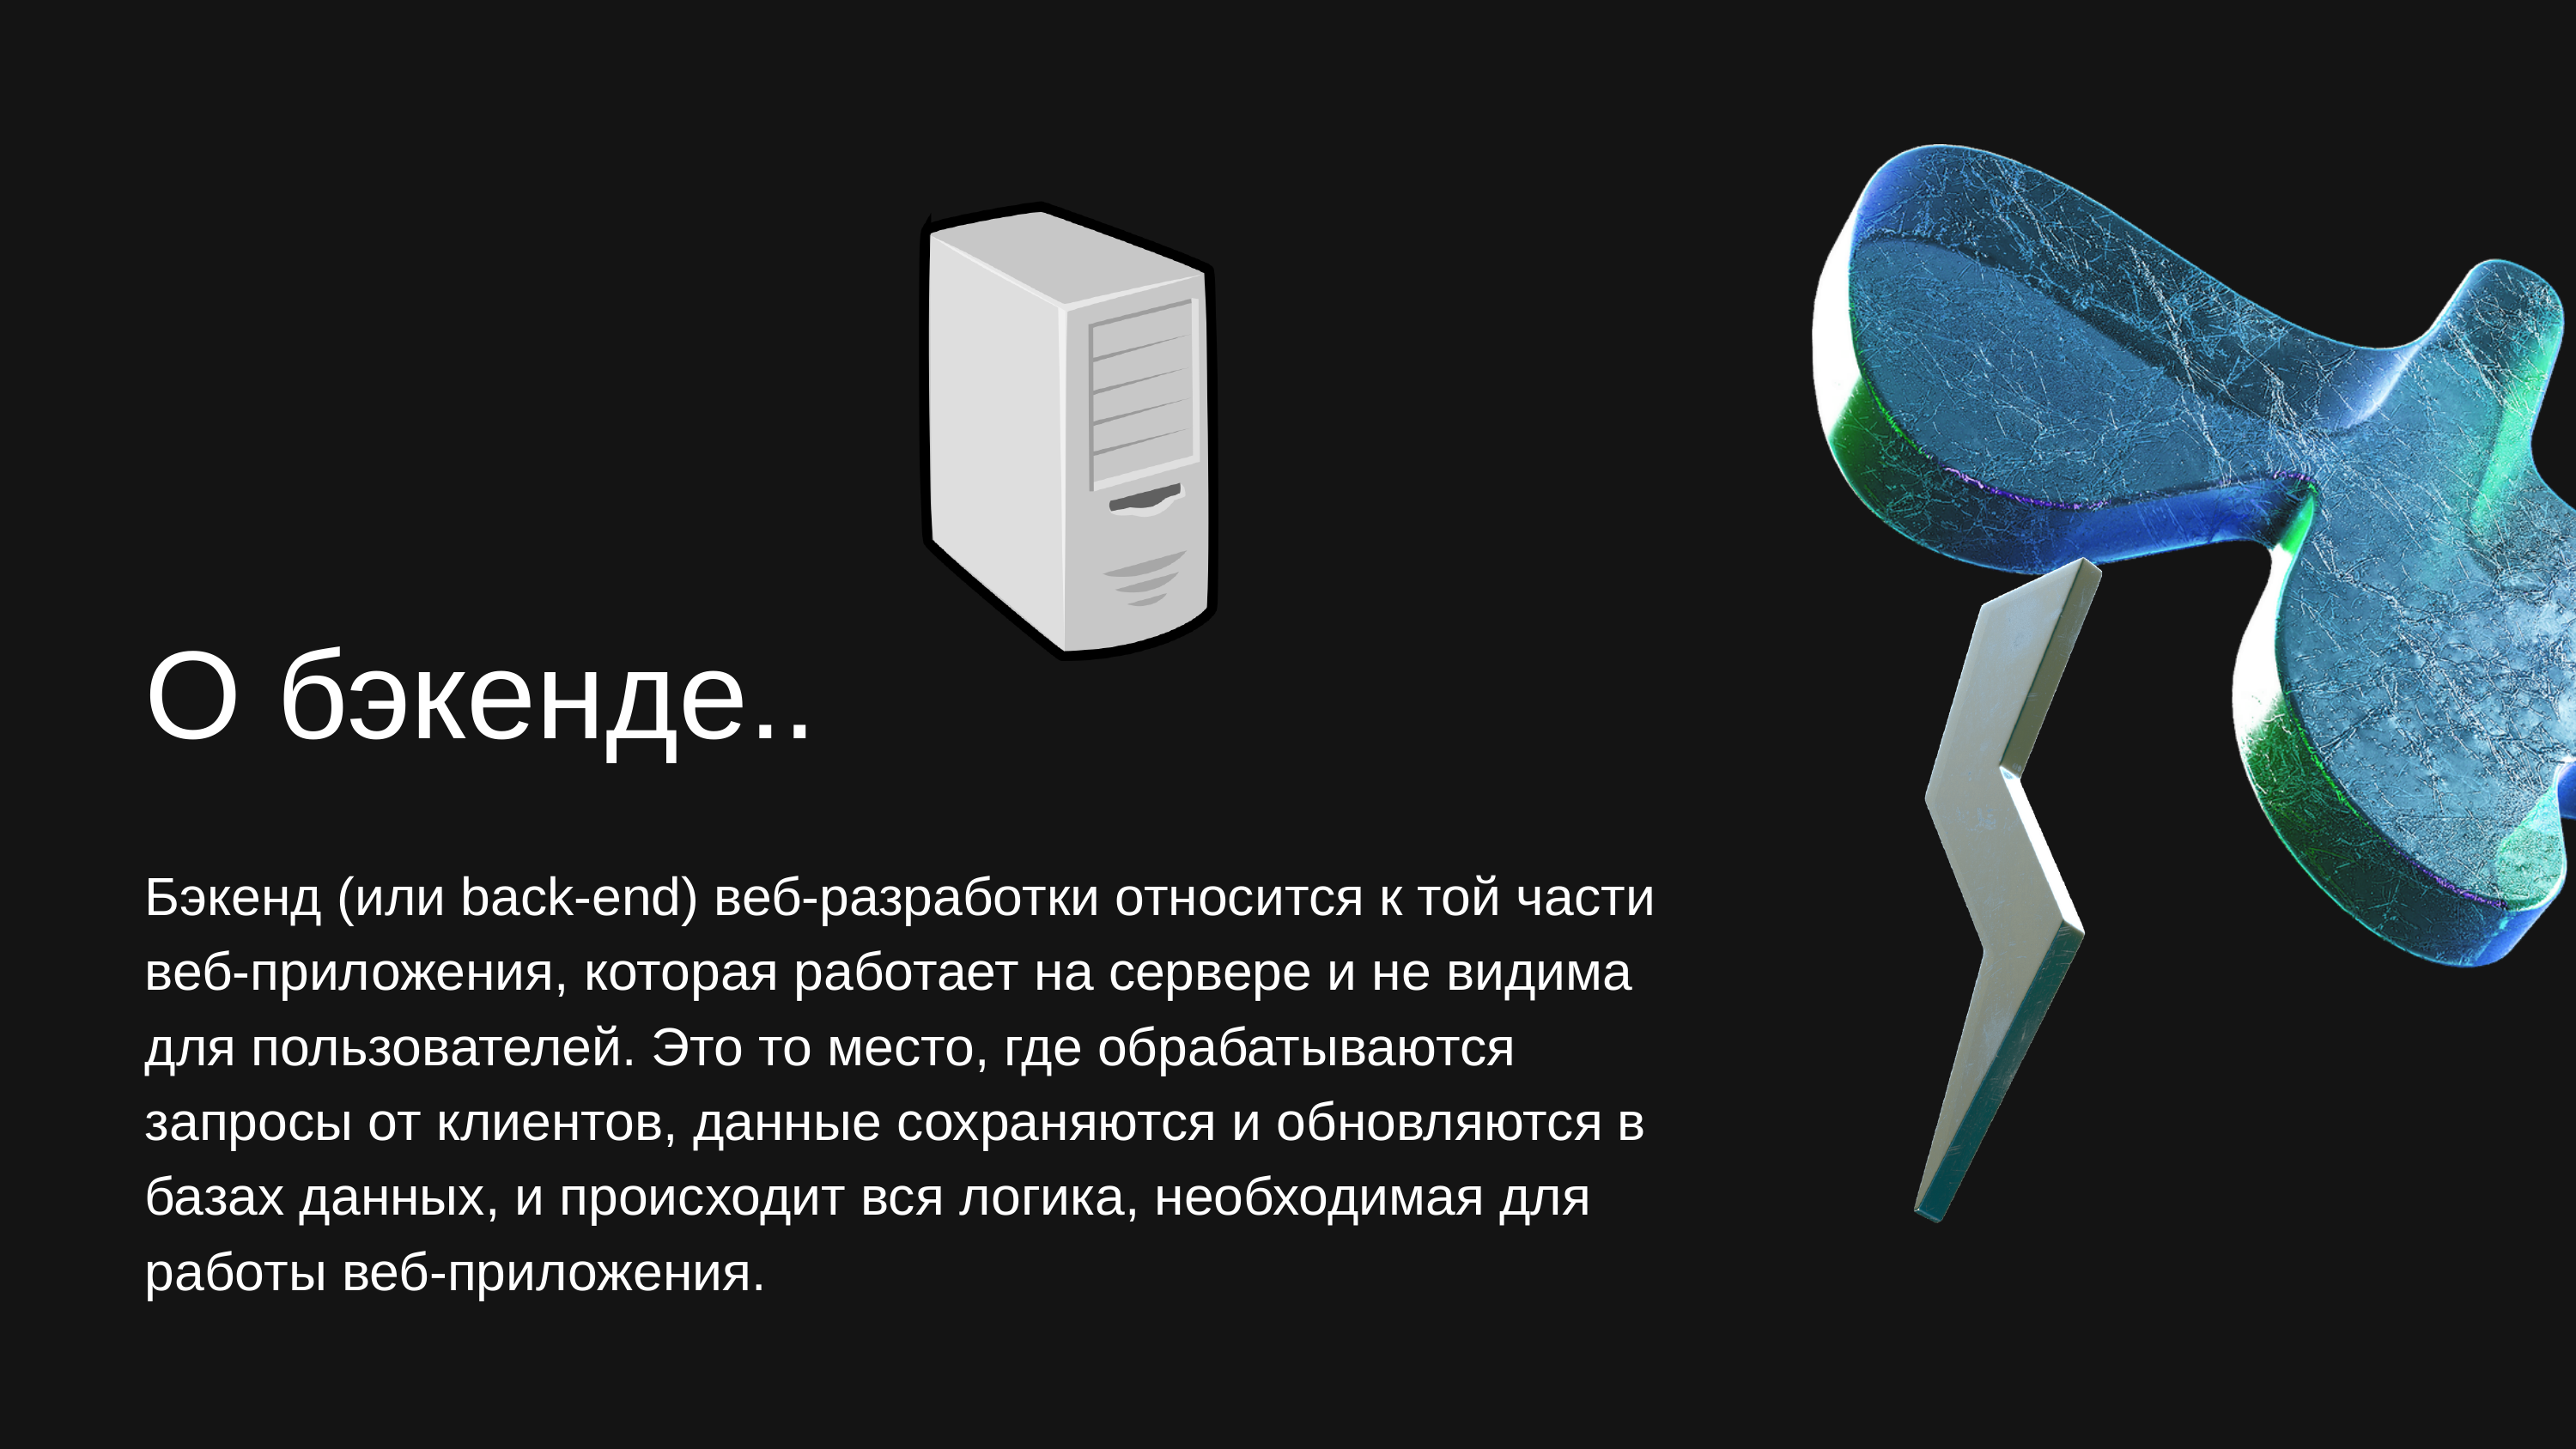

О бэкенде..
Бэкенд (или back-end) веб-разработки относится к той части веб-приложения, которая работает на сервере и не видима для пользователей. Это то место, где обрабатываются запросы от клиентов, данные сохраняются и обновляются в базах данных, и происходит вся логика, необходимая для работы веб-приложения.